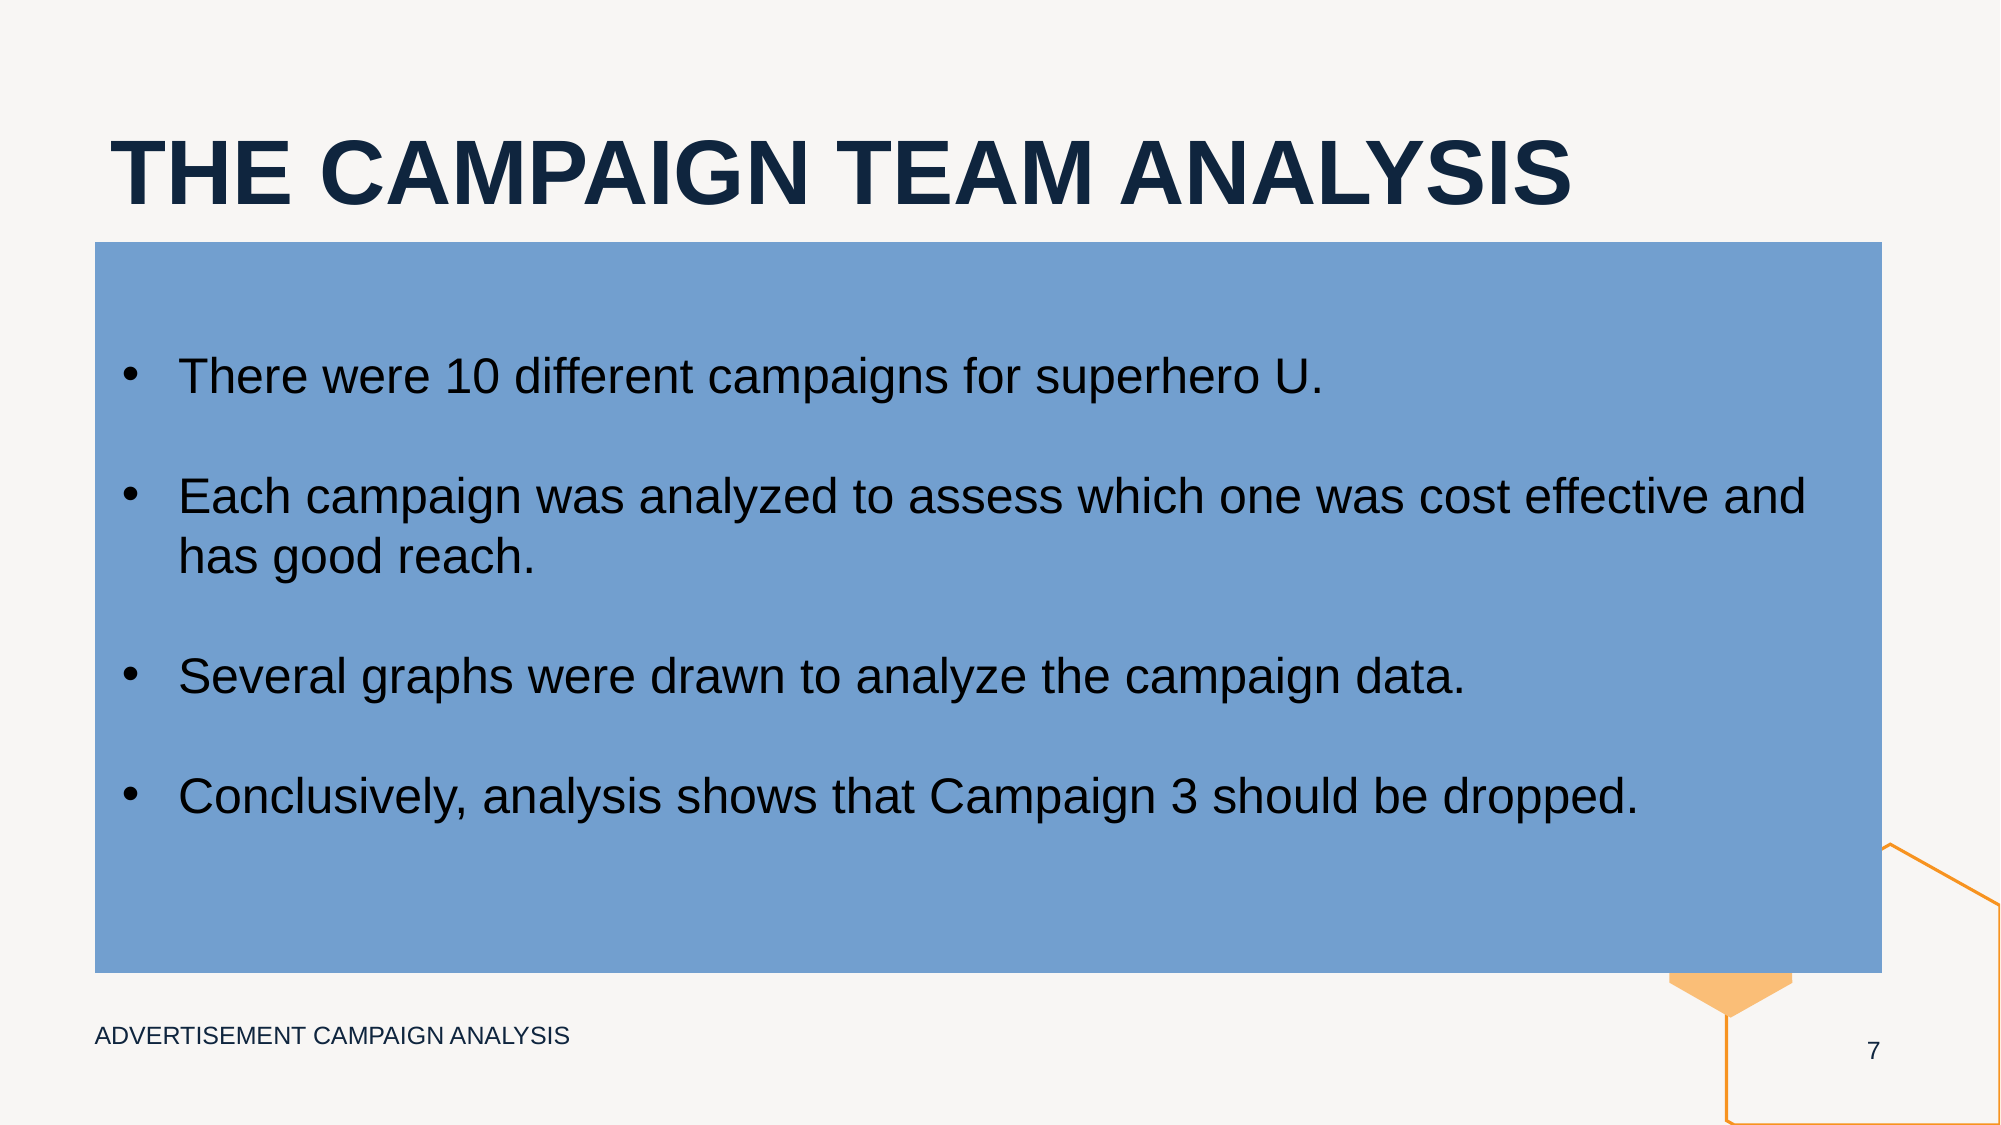

# THE CAMPAIGN TEAM ANALYSIS

There were 10 different campaigns for superhero U.

Each campaign was analyzed to assess which one was cost effective and has good reach.

Several graphs were drawn to analyze the campaign data.

Conclusively, analysis shows that Campaign 3 should be dropped.
ADVERTISEMENT CAMPAIGN ANALYSIS

7